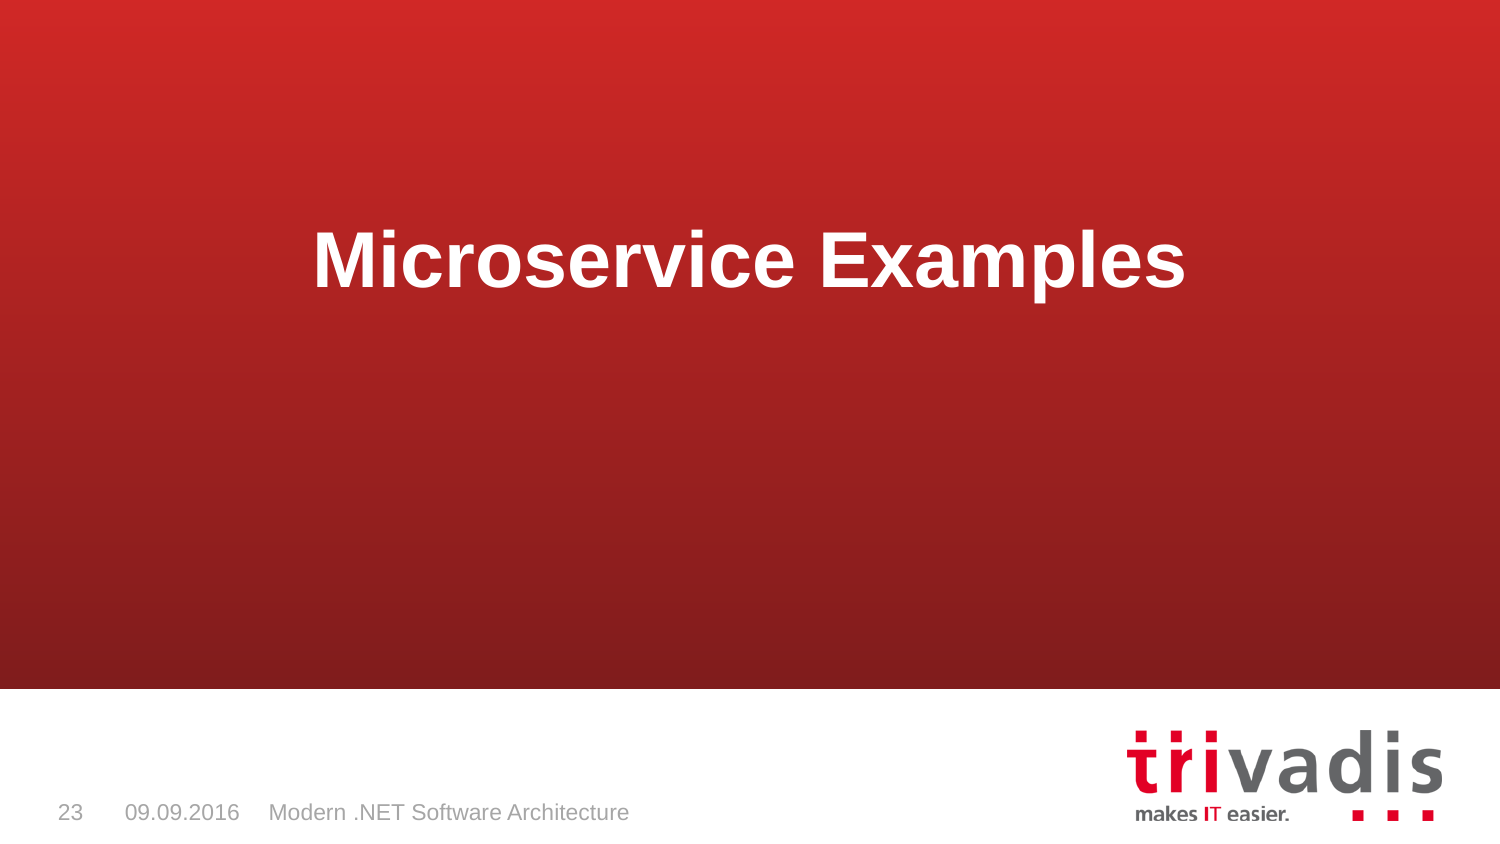

Microservice Examples
23
09.09.2016
Modern .NET Software Architecture